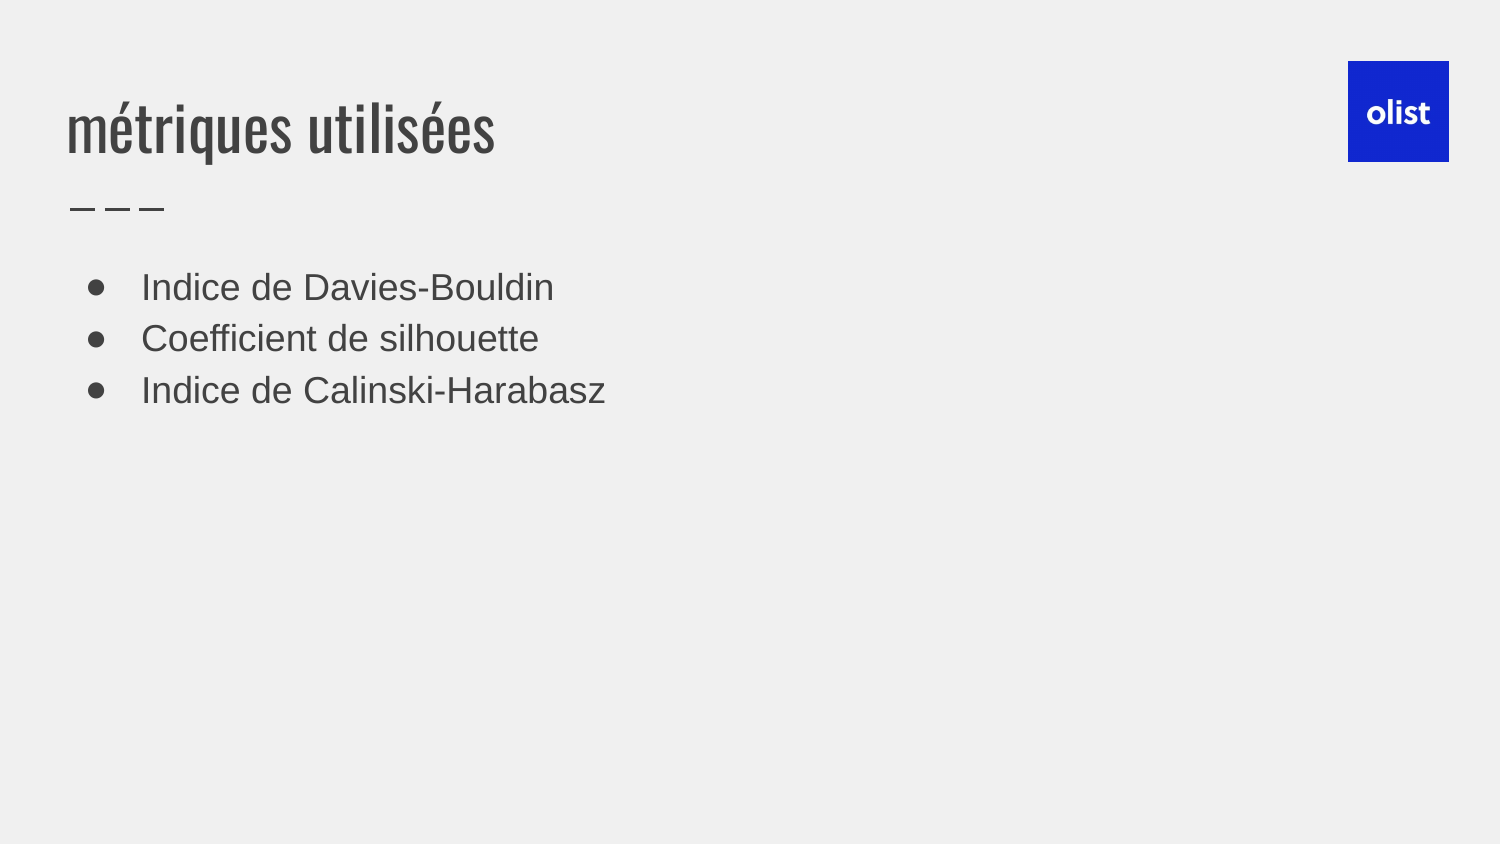

# métriques utilisées
Indice de Davies-Bouldin
Coefficient de silhouette
Indice de Calinski-Harabasz